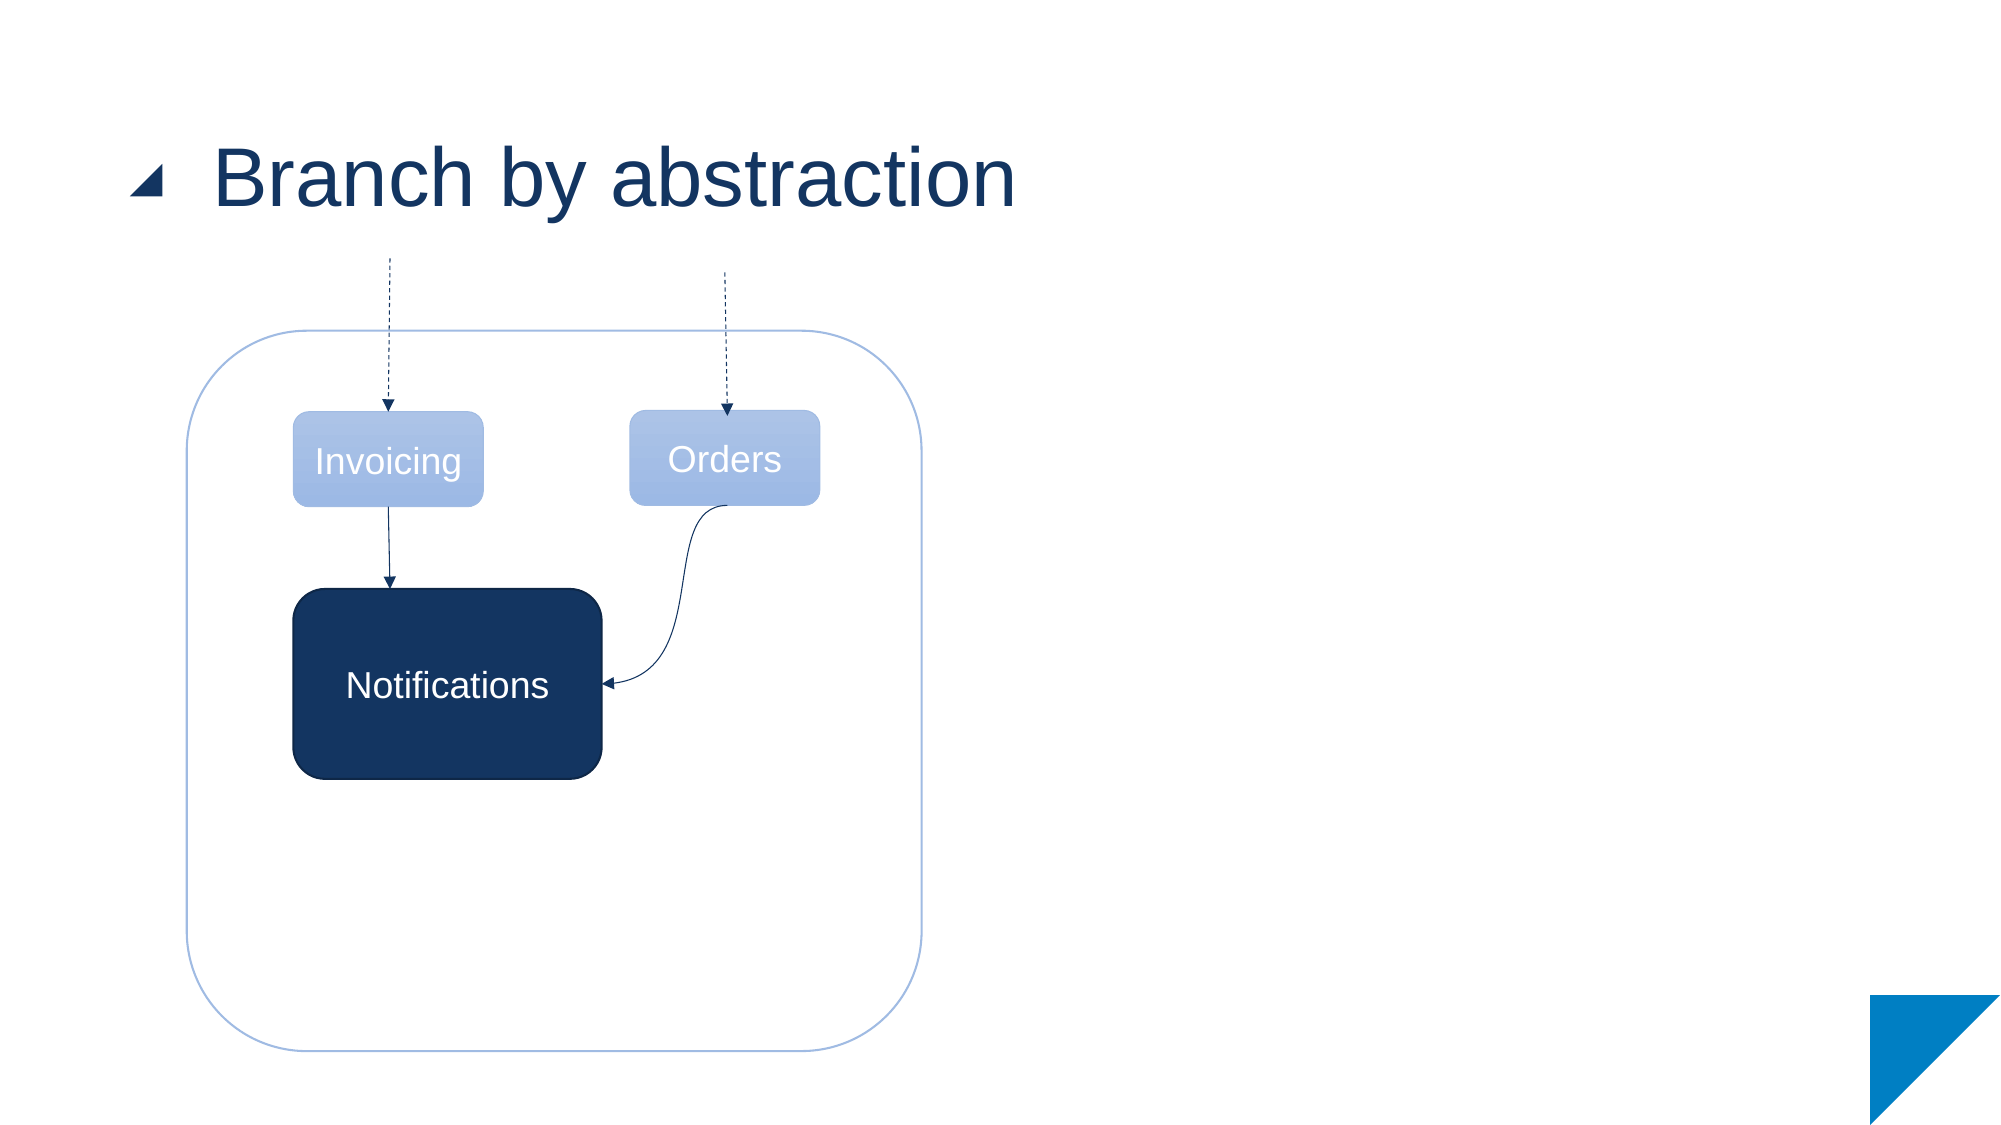

# Branch by abstraction

Orders
Invoicing
Notifications